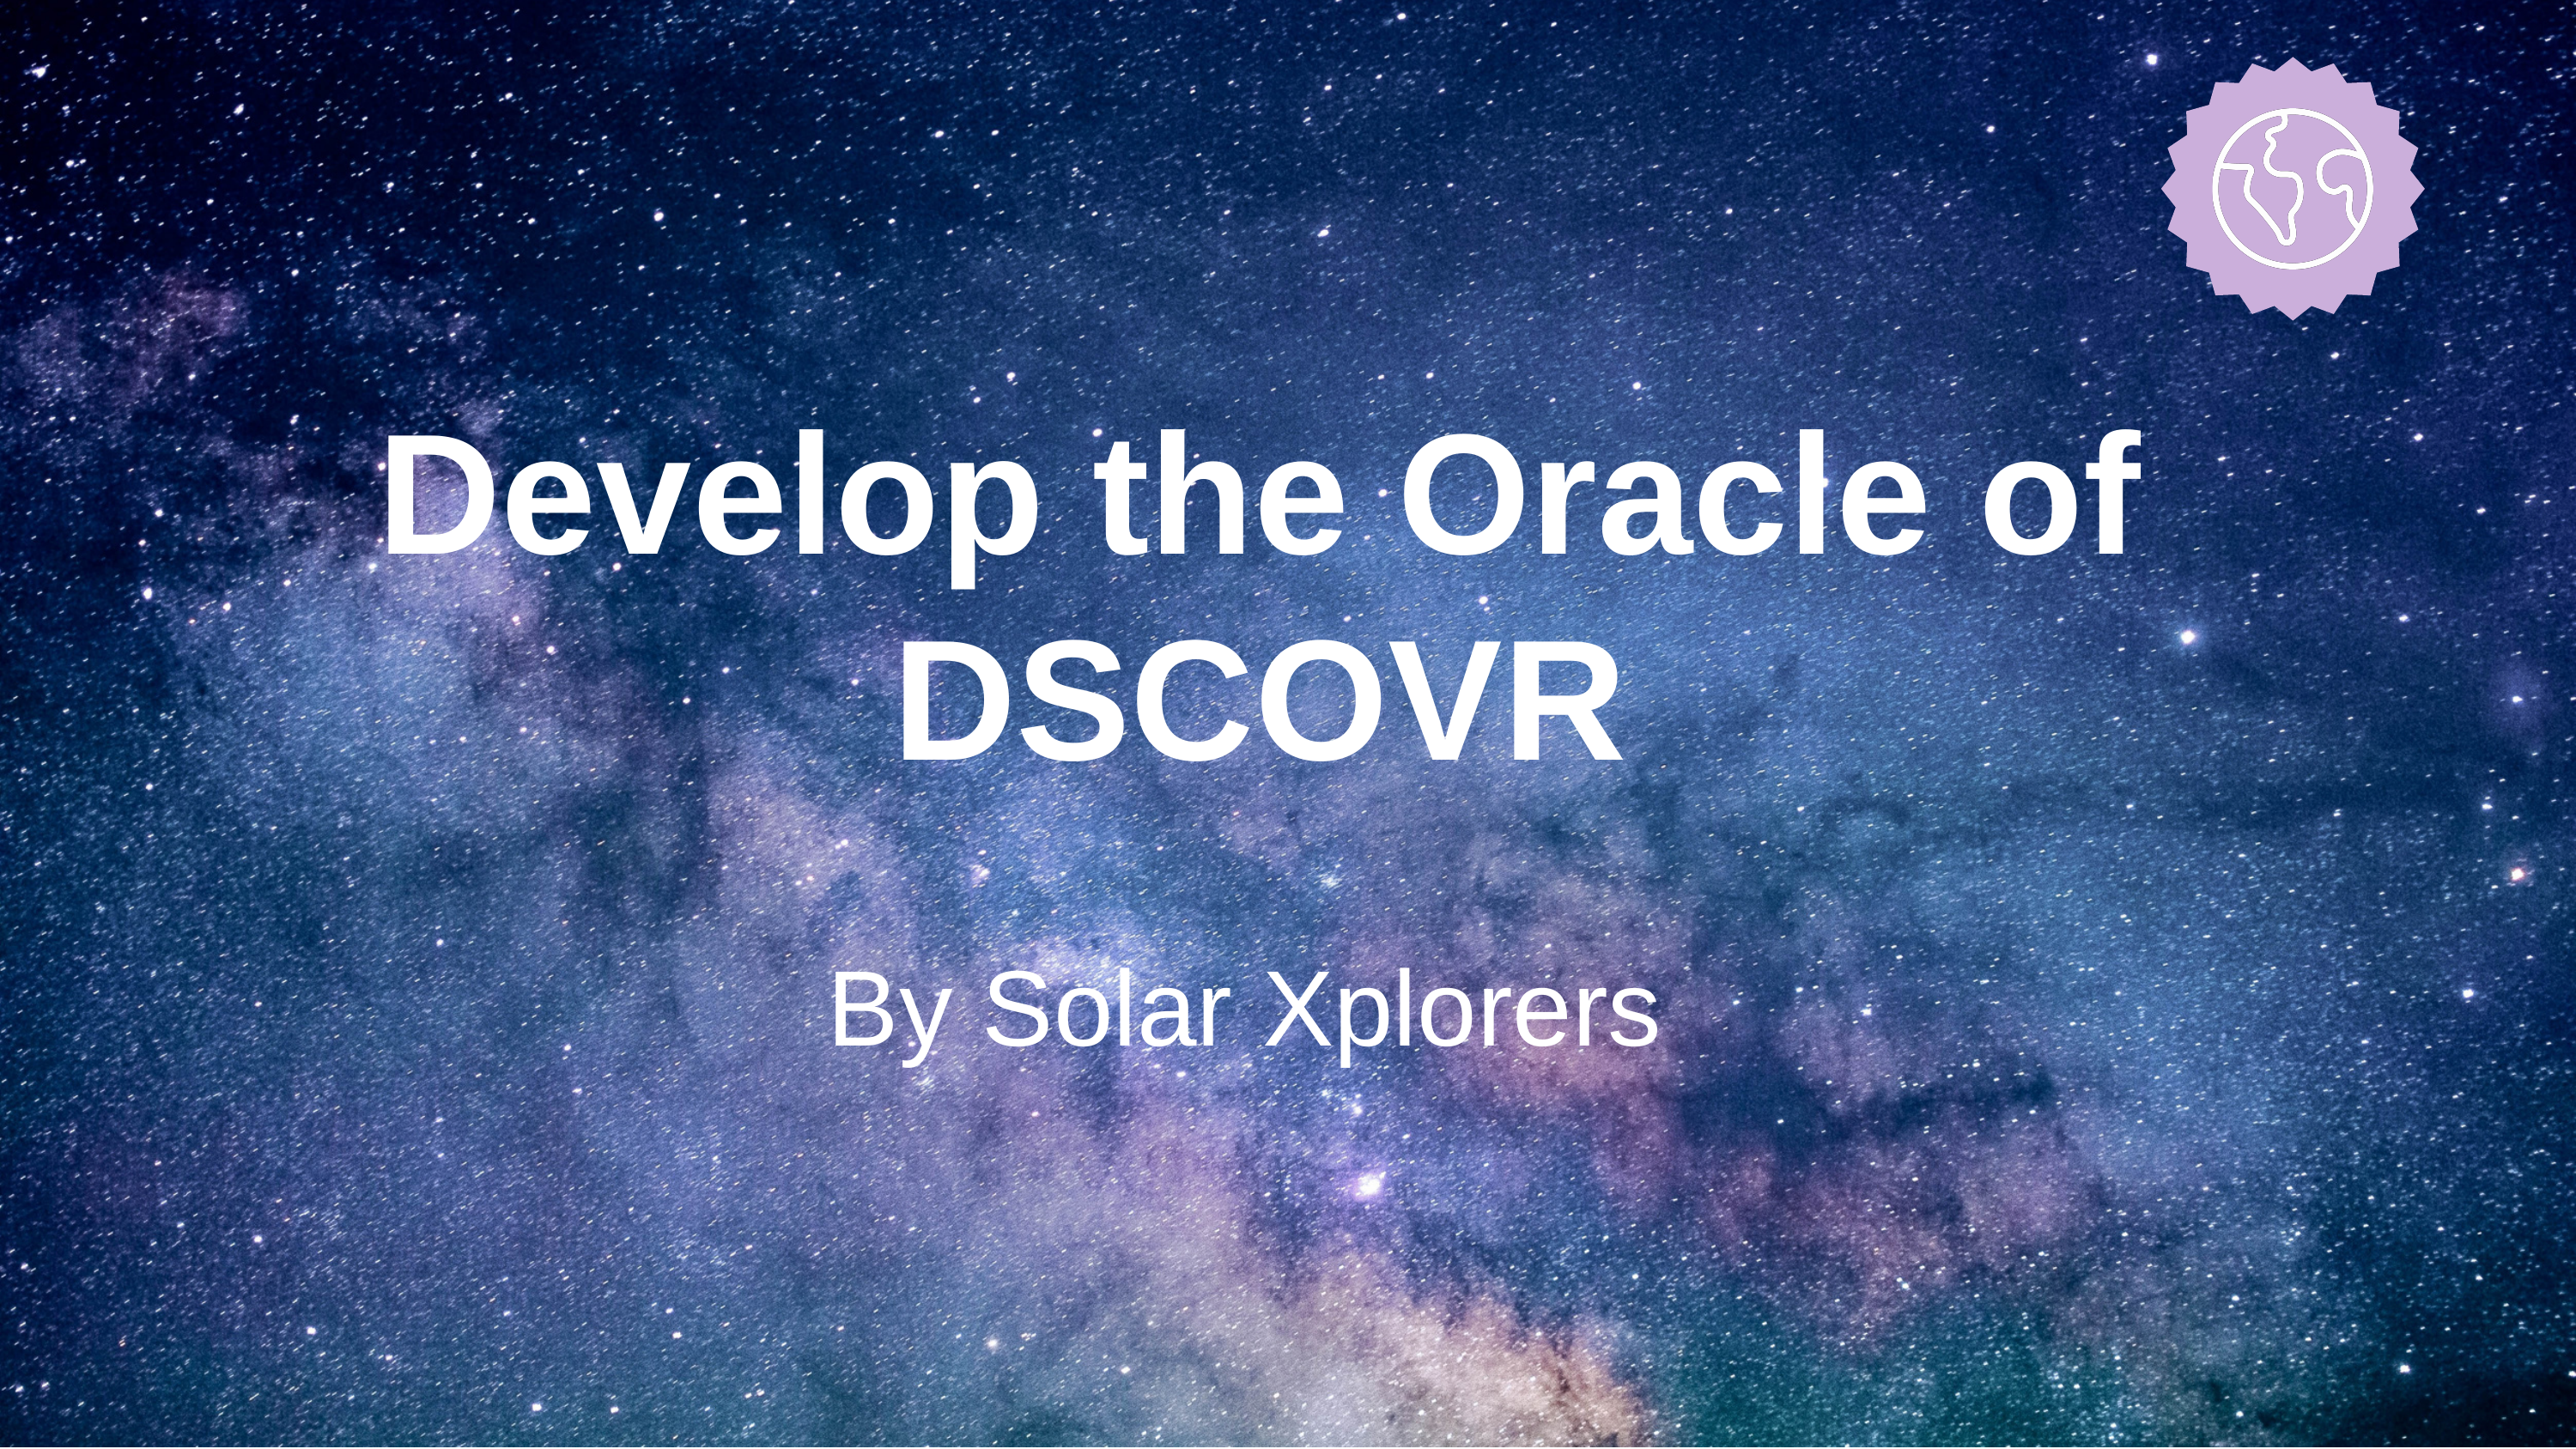

Develop the Oracle of DSCOVR
By Solar Xplorers